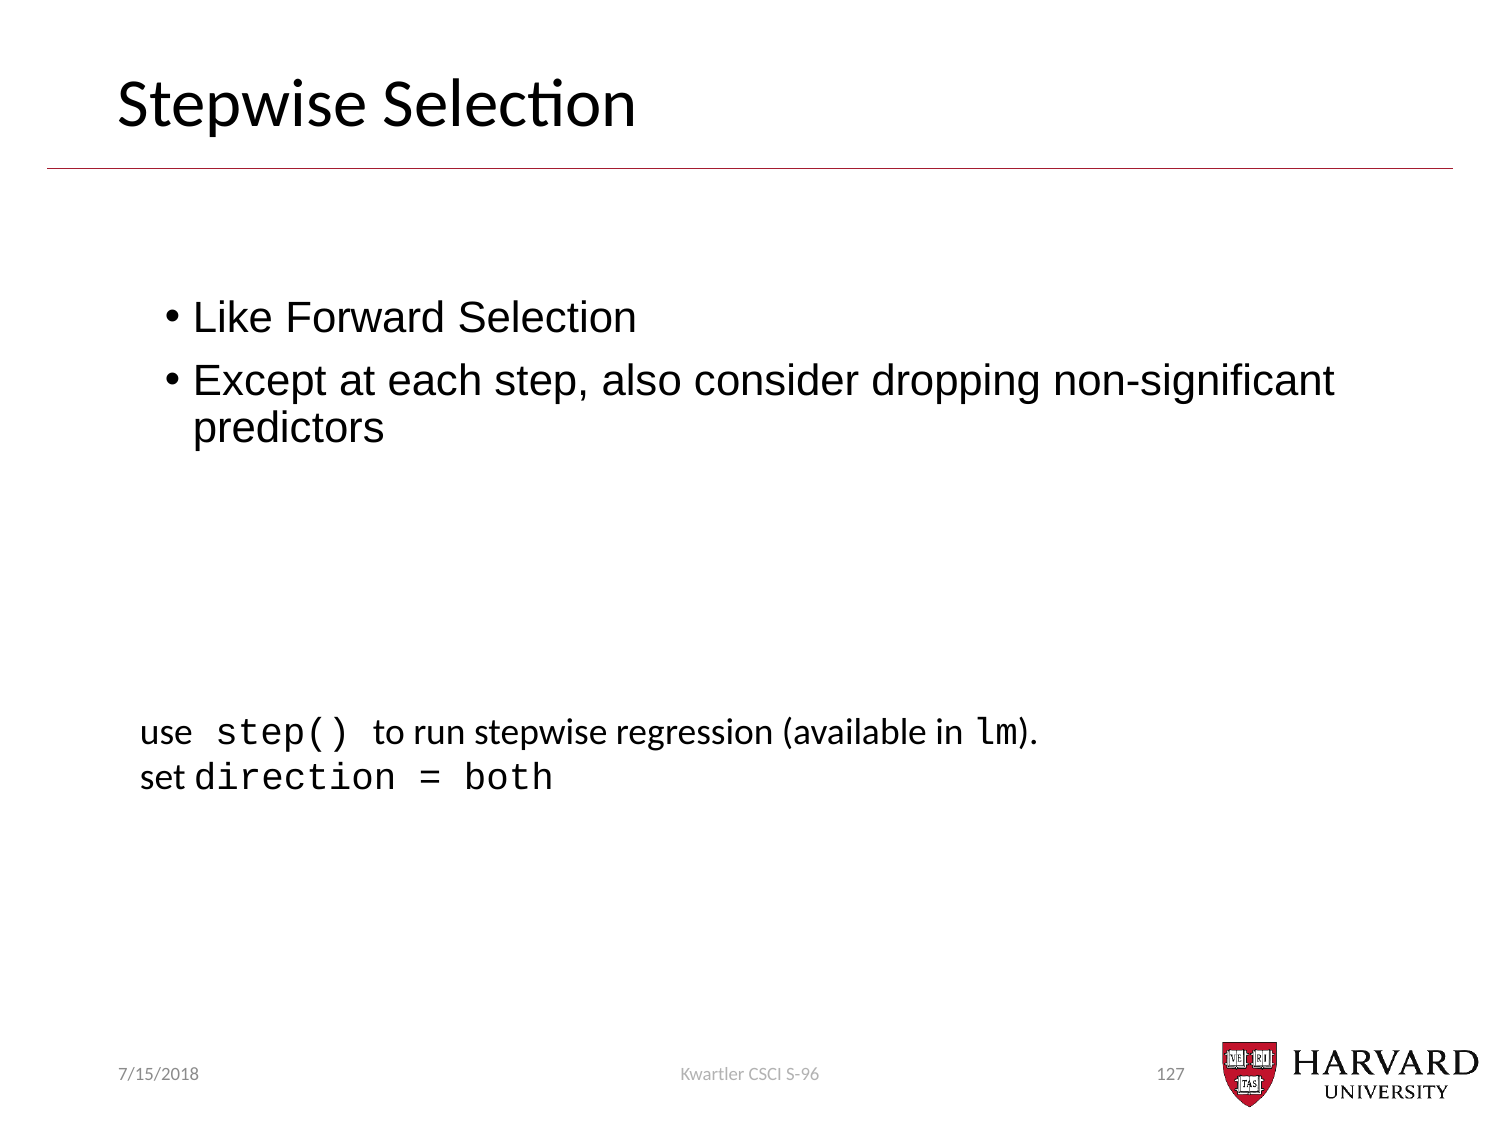

# Stepwise Selection
Like Forward Selection
Except at each step, also consider dropping non-significant predictors
use step() to run stepwise regression (available in lm).
set direction = both
7/15/2018
Kwartler CSCI S-96
127